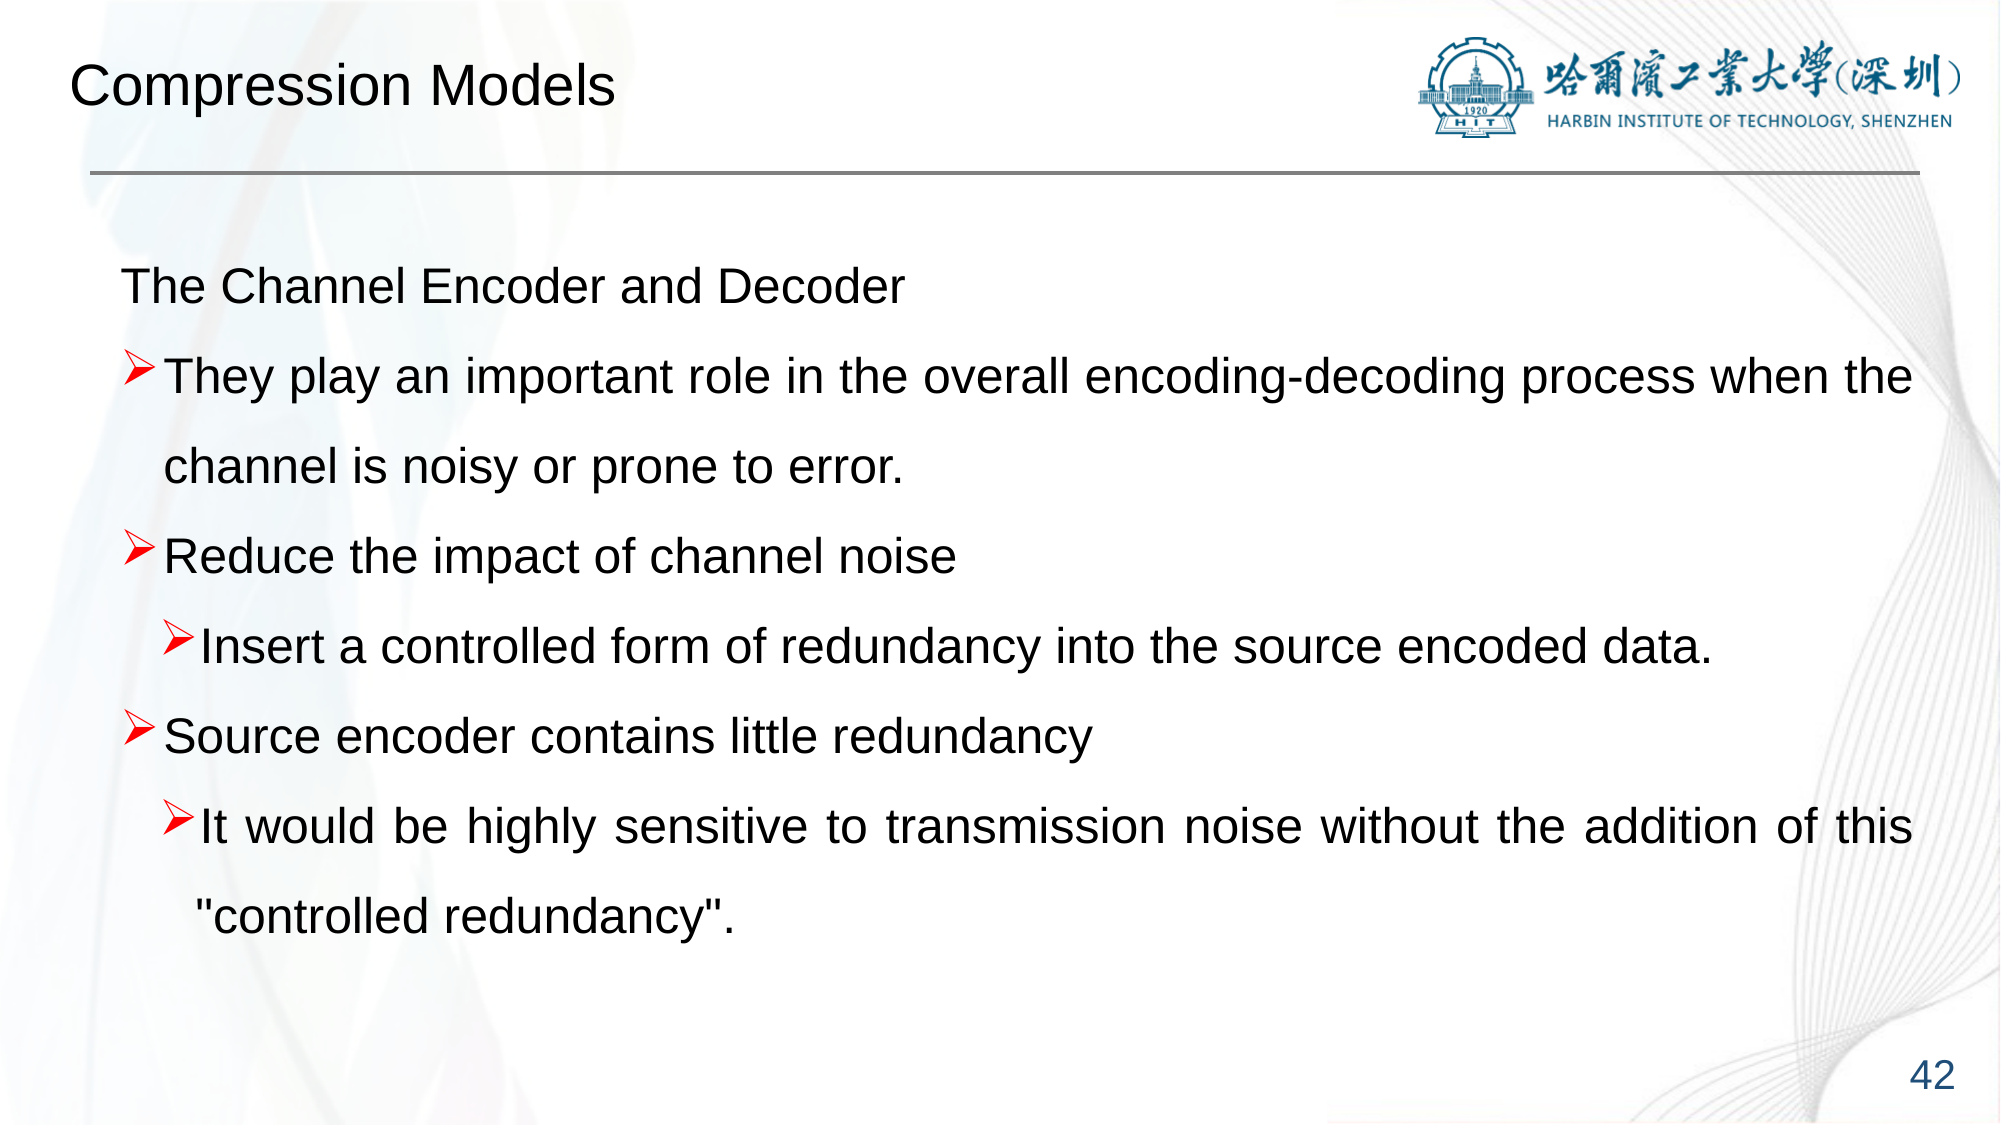

# Compression Models
The Channel Encoder and Decoder
They play an important role in the overall encoding-decoding process when the channel is noisy or prone to error.
Reduce the impact of channel noise
Insert a controlled form of redundancy into the source encoded data.
Source encoder contains little redundancy
It would be highly sensitive to transmission noise without the addition of this "controlled redundancy".
42